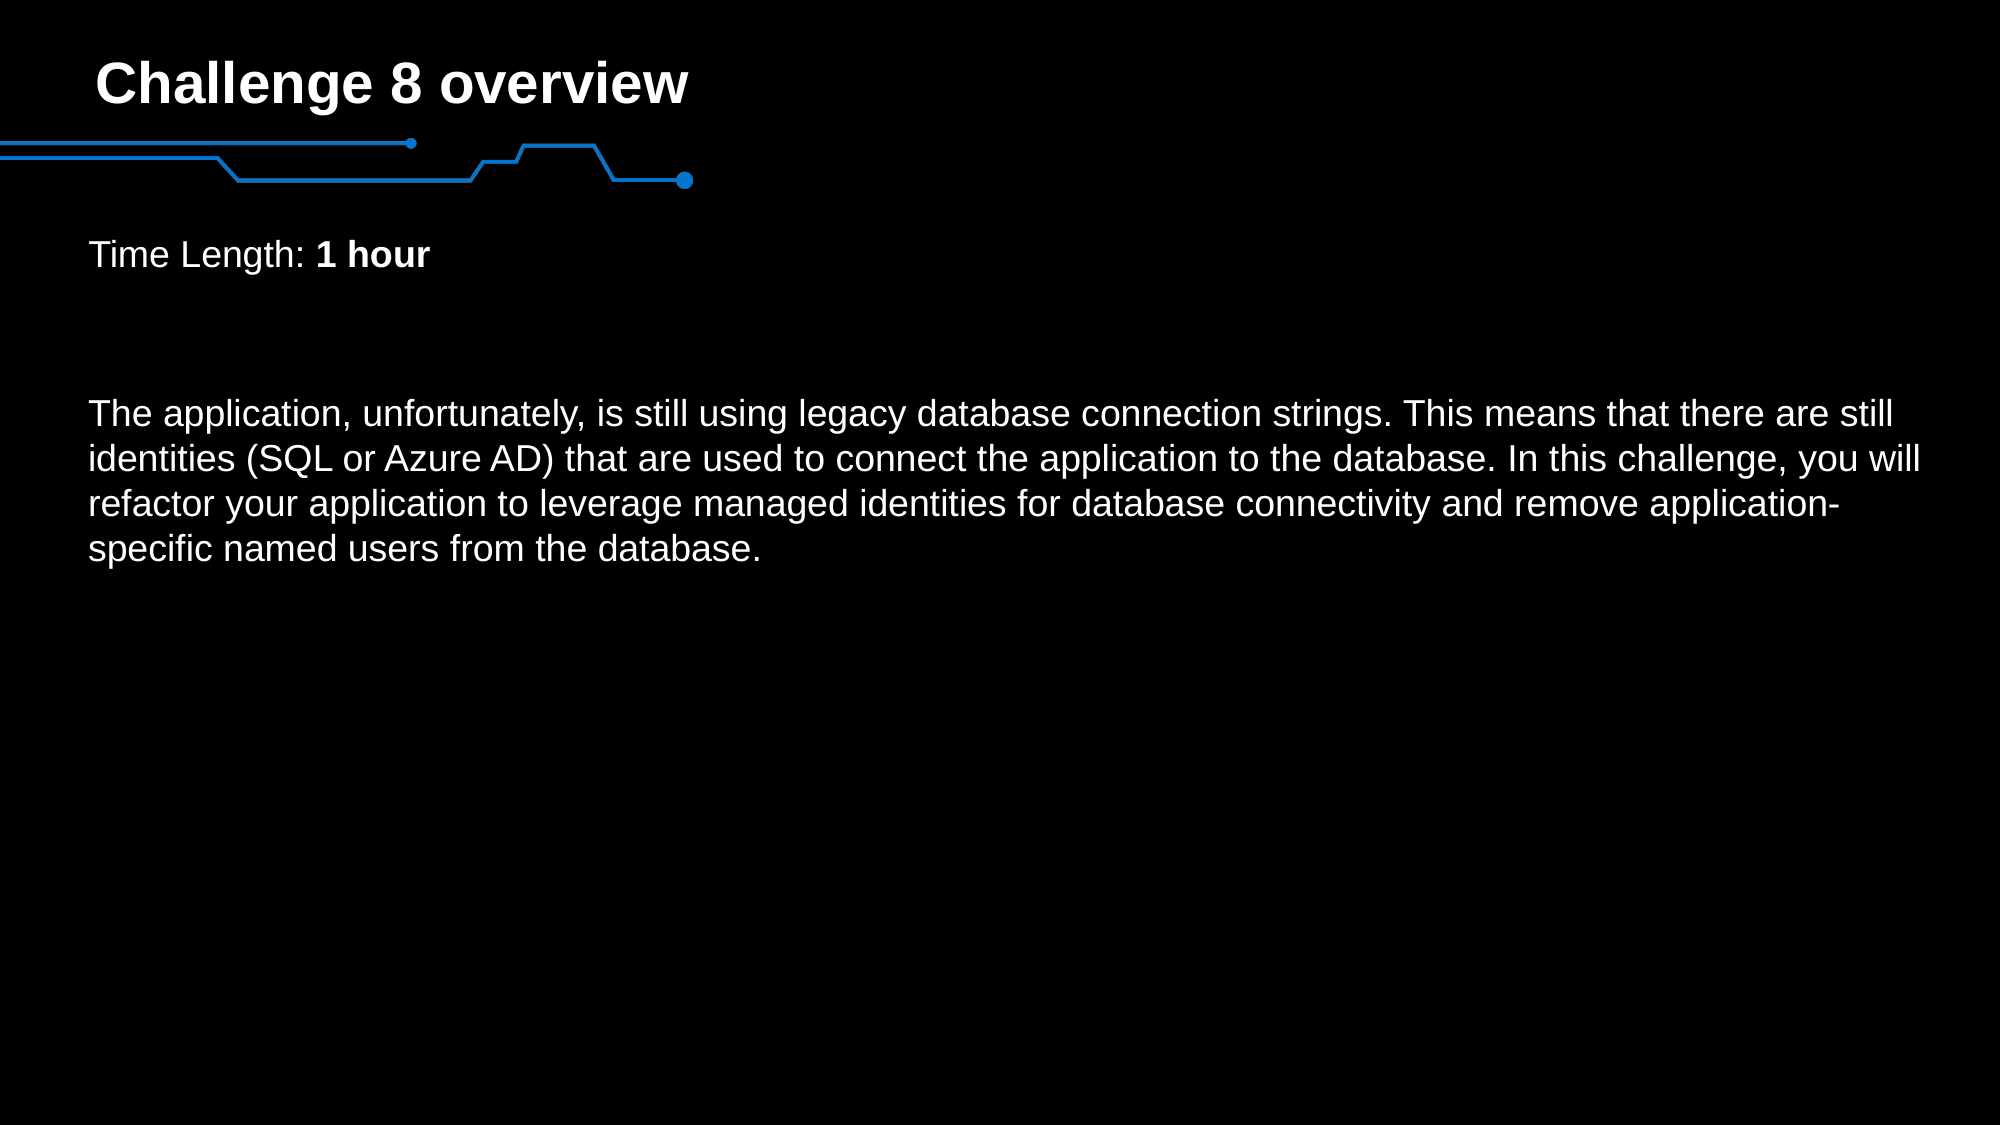

# Challenge 8 overview
Time Length: 1 hour
The application, unfortunately, is still using legacy database connection strings. This means that there are still identities (SQL or Azure AD) that are used to connect the application to the database. In this challenge, you will refactor your application to leverage managed identities for database connectivity and remove application-specific named users from the database.